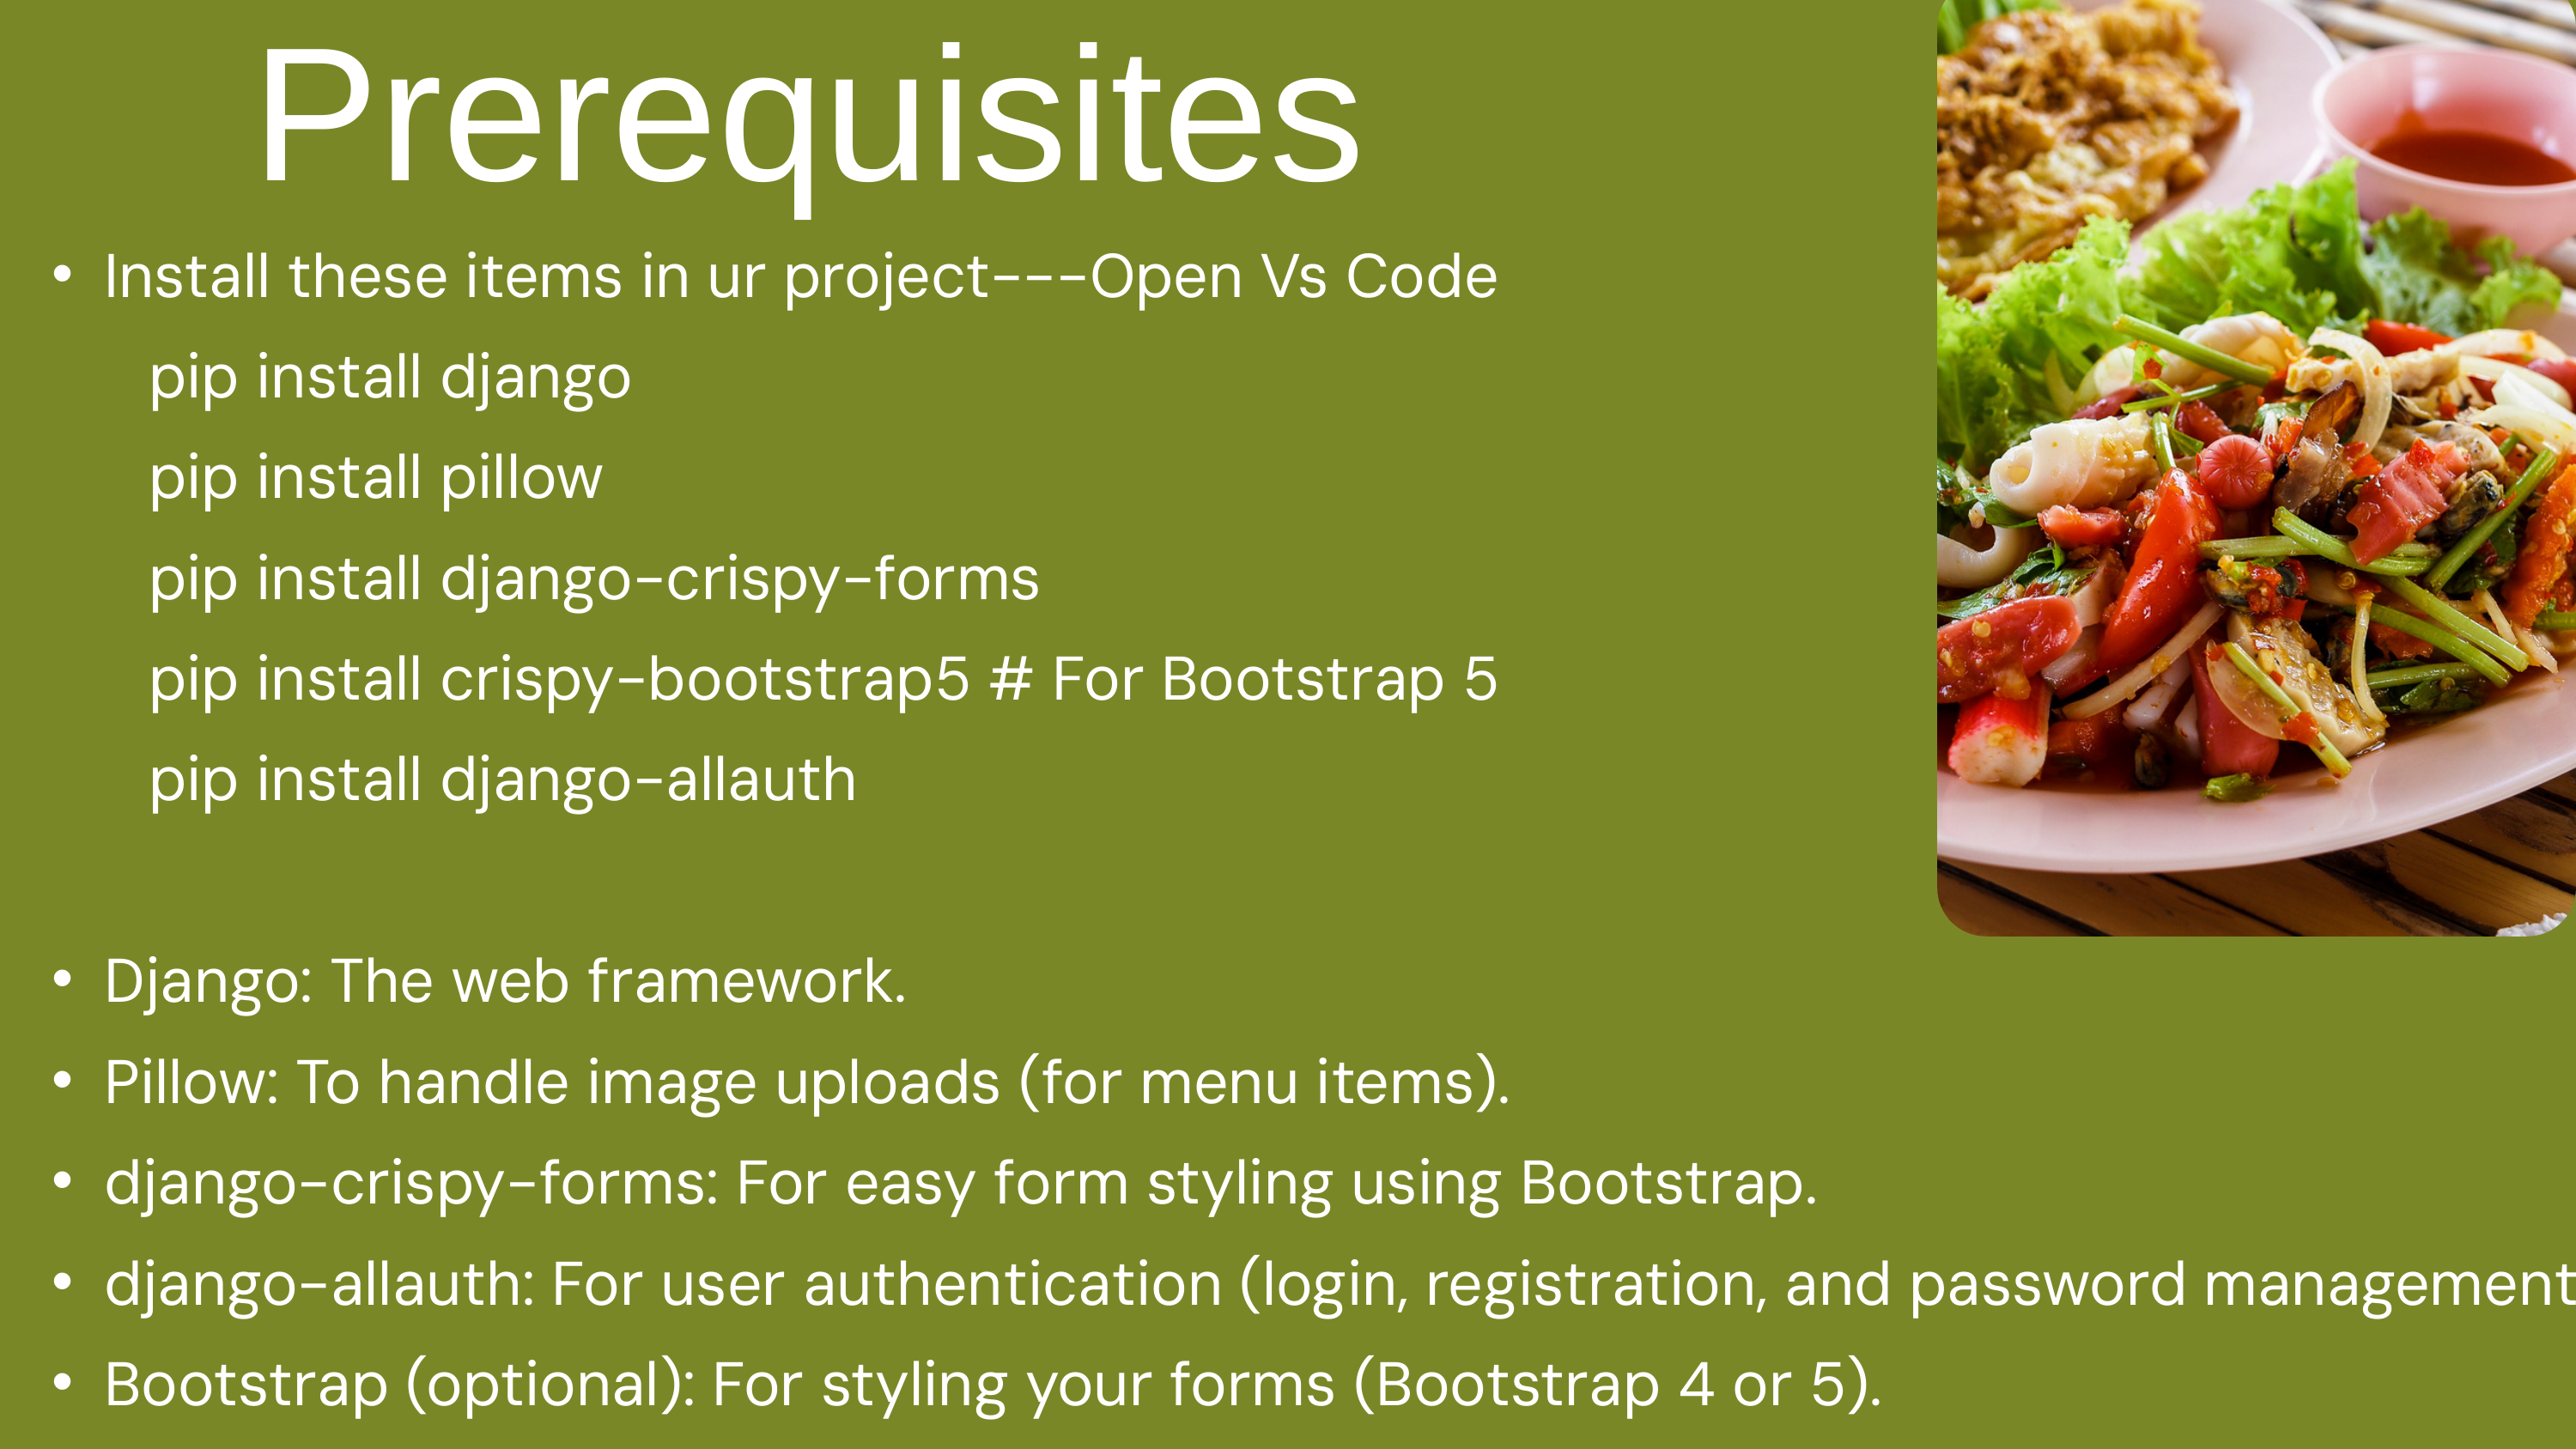

Prerequisites

Install these items in ur project---Open Vs Code
         pip install django
         pip install pillow
         pip install django-crispy-forms
         pip install crispy-bootstrap5 # For Bootstrap 5
         pip install django-allauth

Django: The web framework.
Pillow: To handle image uploads (for menu items).
django-crispy-forms: For easy form styling using Bootstrap.
django-allauth: For user authentication (login, registration, and password management).
Bootstrap (optional): For styling your forms (Bootstrap 4 or 5).